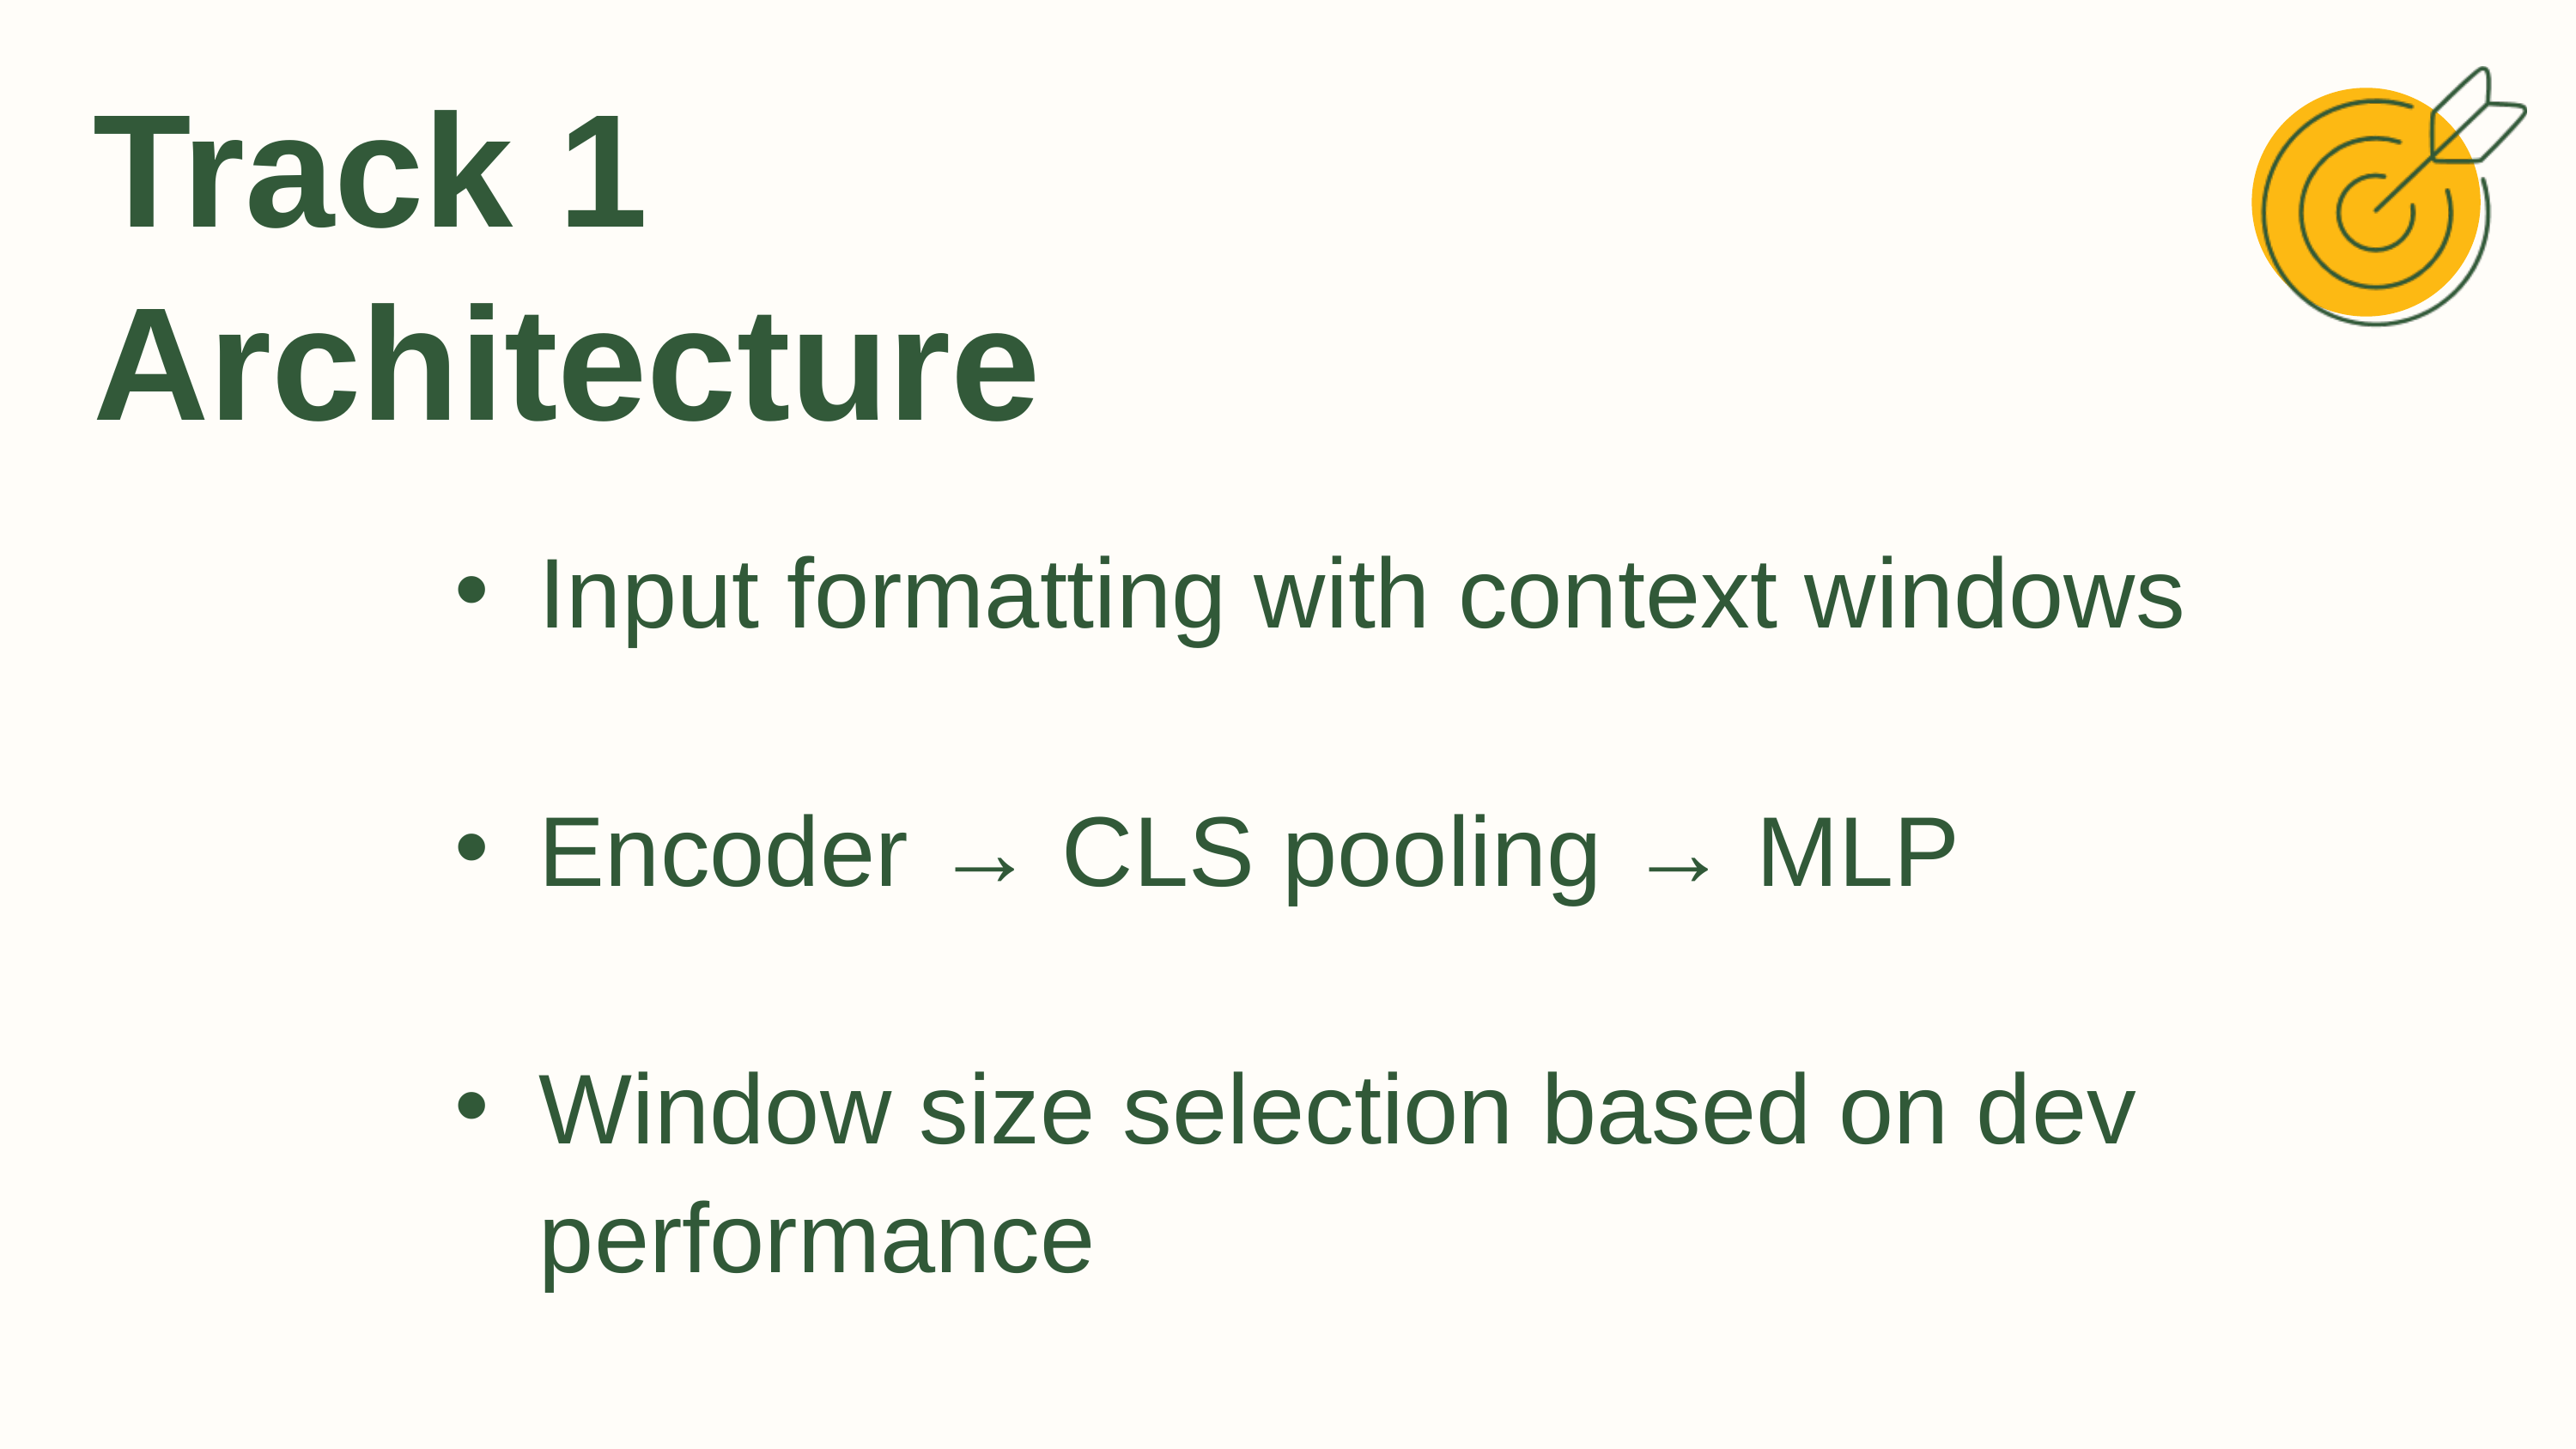

Track 1
Architecture

Input formatting with context windows

Encoder → CLS pooling → MLP

Window size selection based on dev performance